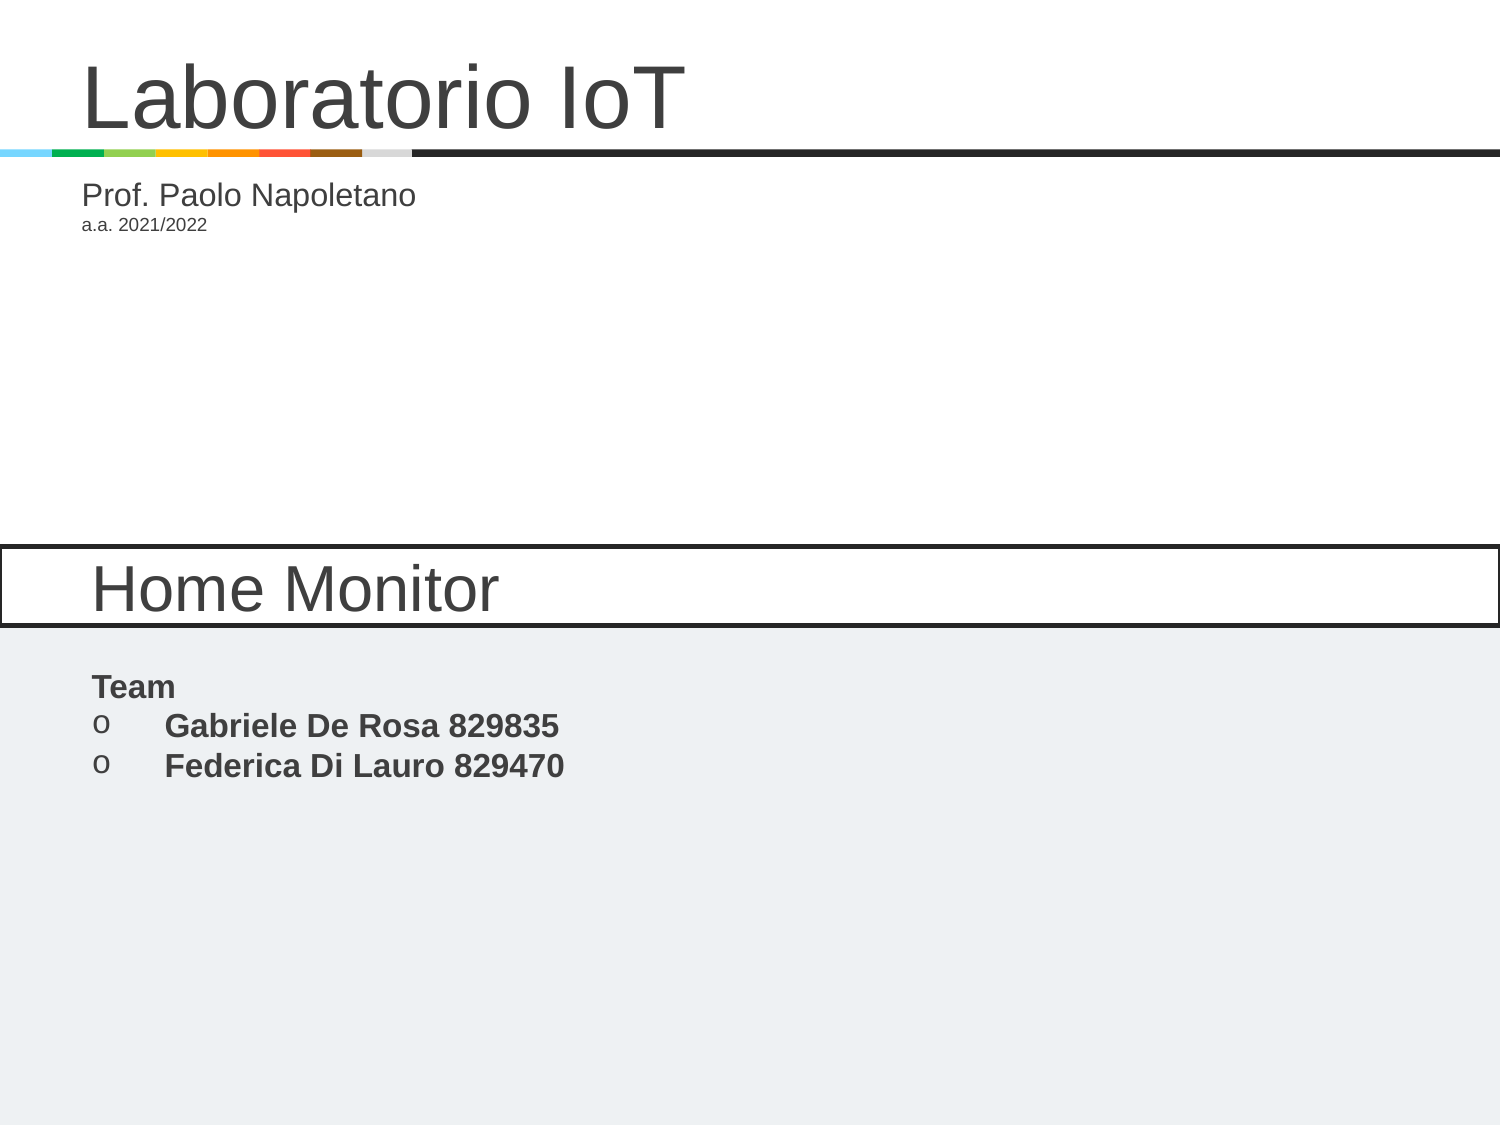

Laboratorio IoT

Prof. Paolo Napoletano
a.a. 2021/2022

Home Monitor

Team
Gabriele De Rosa 829835
Federica Di Lauro 829470